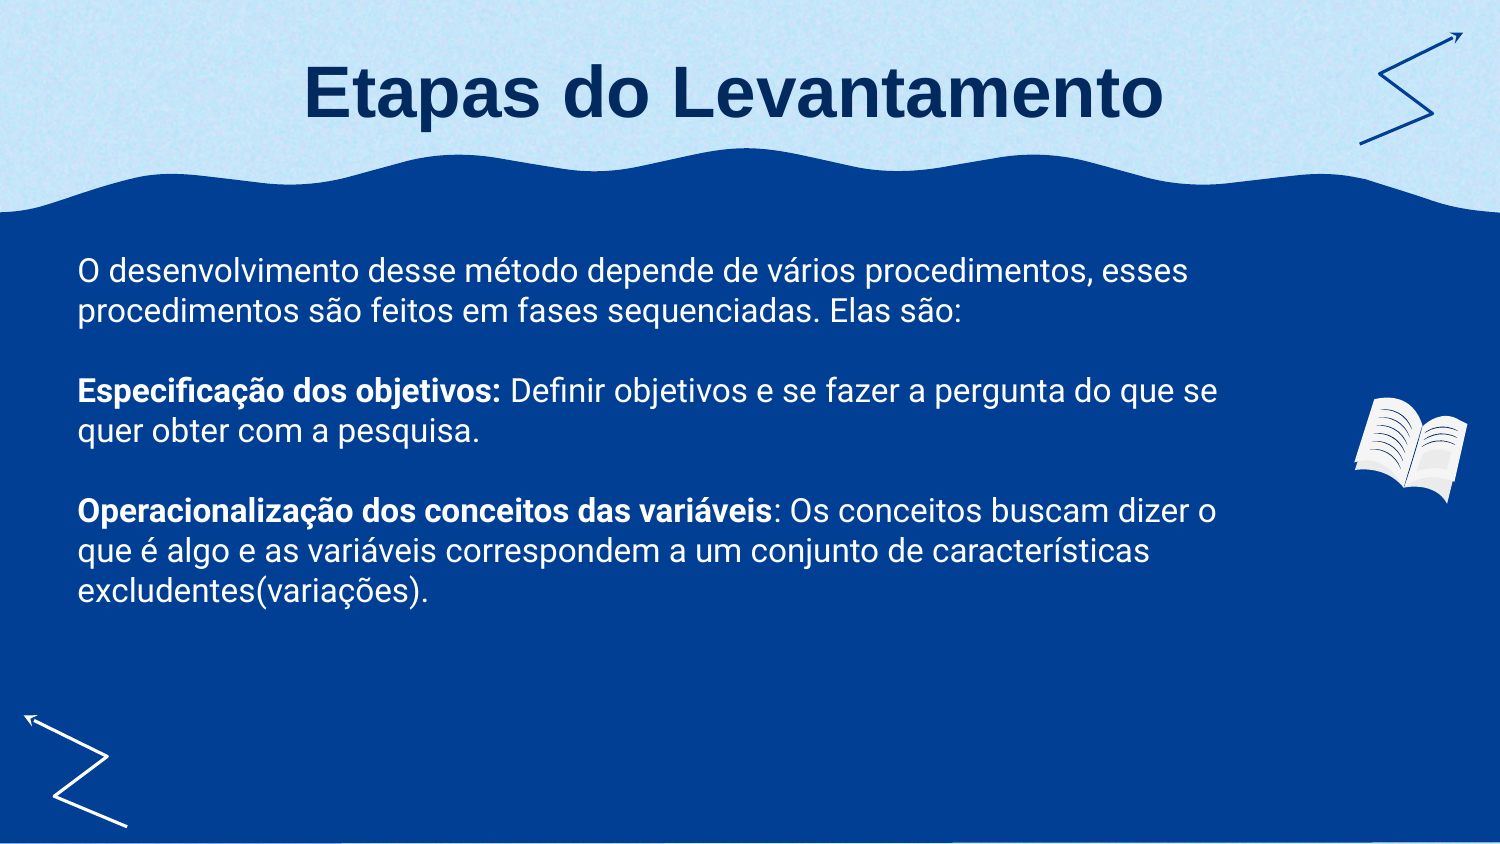

# Etapas do Levantamento

O desenvolvimento desse método depende de vários procedimentos, esses
procedimentos são feitos em fases sequenciadas. Elas são:

Especificação dos objetivos: Definir objetivos e se fazer a pergunta do que se
quer obter com a pesquisa.

Operacionalização dos conceitos das variáveis: Os conceitos buscam dizer o
que é algo e as variáveis correspondem a um conjunto de características
excludentes(variações).